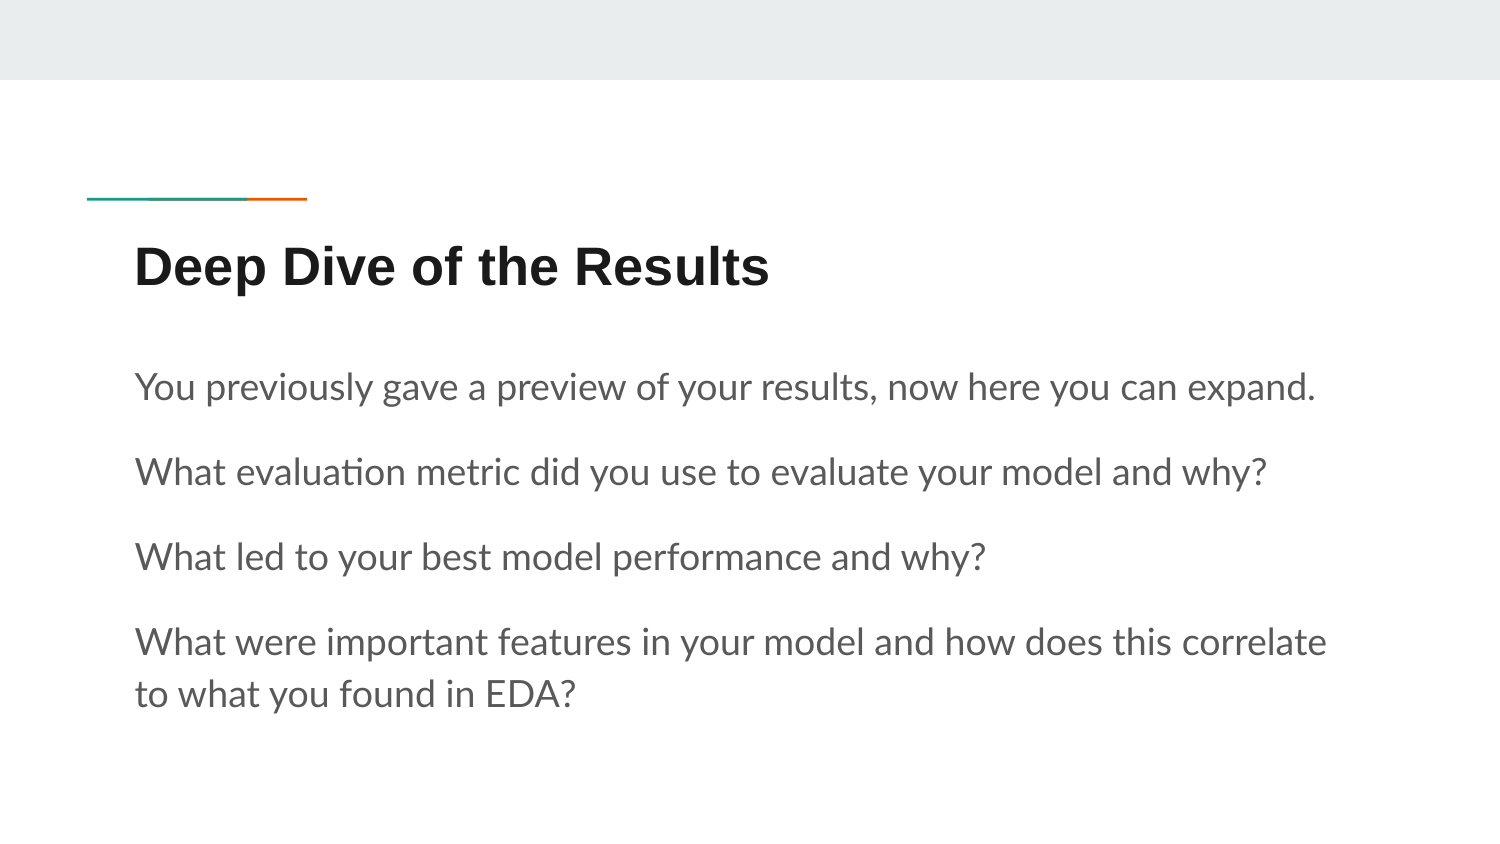

# Deep Dive of the Results
You previously gave a preview of your results, now here you can expand.
What evaluation metric did you use to evaluate your model and why?
What led to your best model performance and why?
What were important features in your model and how does this correlate to what you found in EDA?